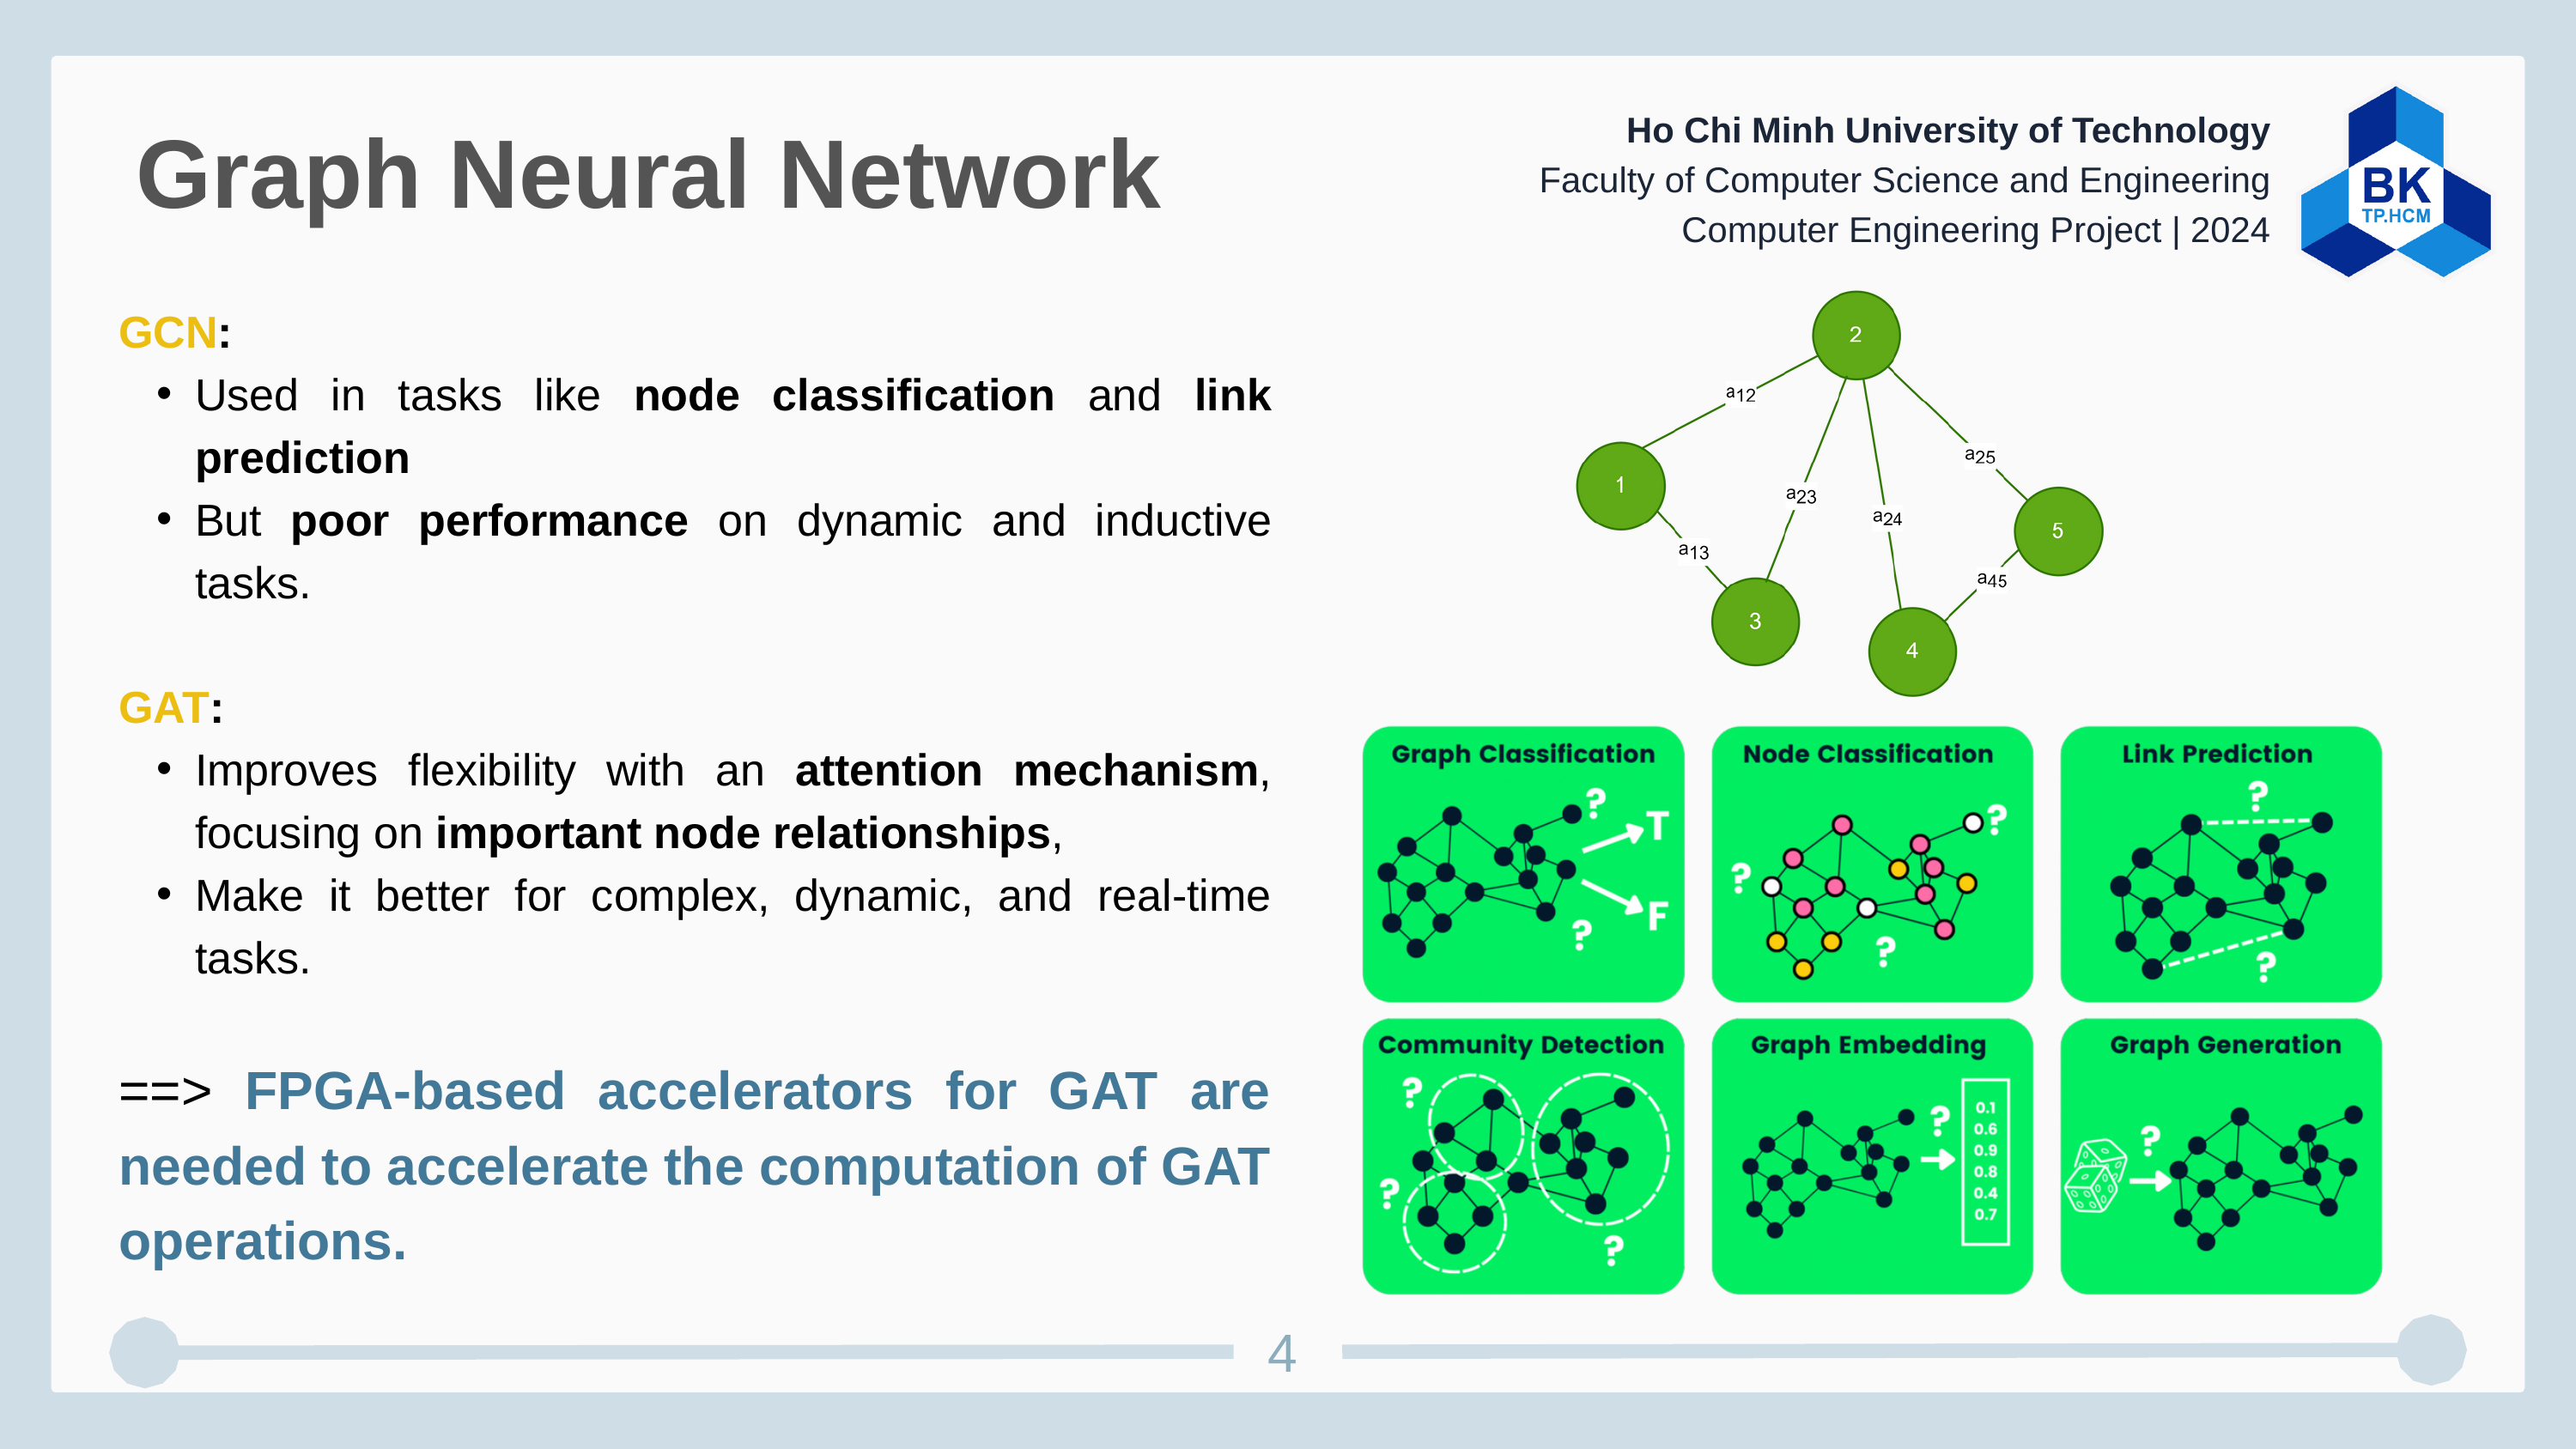

Graph Neural Network
Ho Chi Minh University of Technology
Faculty of Computer Science and Engineering
Computer Engineering Project | 2024

GCN:
Used in tasks like node classification and link prediction
But poor performance on dynamic and inductive tasks.

GAT:
Improves flexibility with an attention mechanism, focusing on important node relationships,
Make it better for complex, dynamic, and real-time tasks.

==> FPGA-based accelerators for GAT are needed to accelerate the computation of GAT operations.

.

4